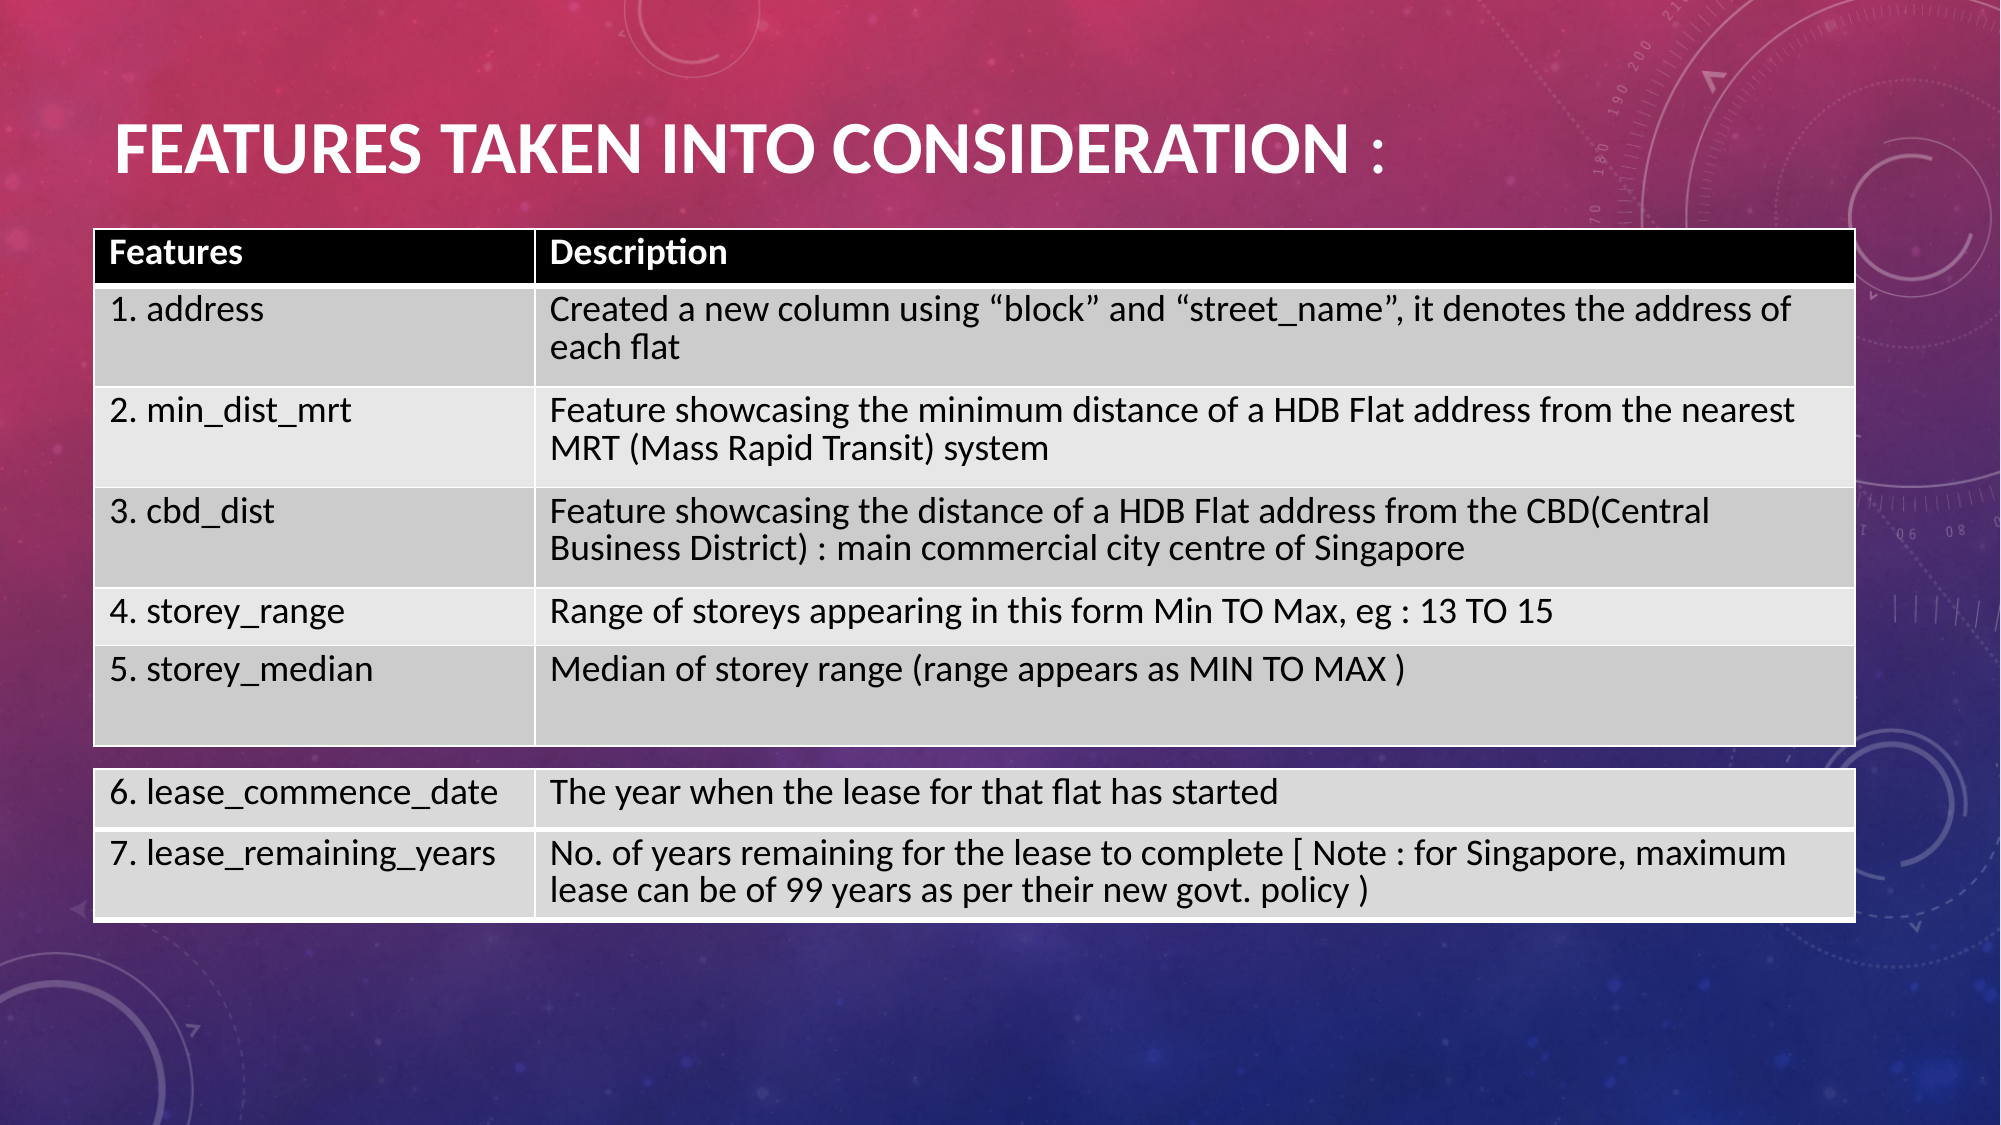

# Features taken into consideration :
| Features | Description |
| --- | --- |
| 1. address | Created a new column using “block” and “street\_name”, it denotes the address of each flat |
| 2. min\_dist\_mrt | Feature showcasing the minimum distance of a HDB Flat address from the nearest MRT (Mass Rapid Transit) system |
| 3. cbd\_dist | Feature showcasing the distance of a HDB Flat address from the CBD(Central Business District) : main commercial city centre of Singapore |
| 4. storey\_range | Range of storeys appearing in this form Min TO Max, eg : 13 TO 15 |
| 5. storey\_median | Median of storey range (range appears as MIN TO MAX ) |
| 6. lease\_commence\_date | The year when the lease for that flat has started |
| --- | --- |
| 7. lease\_remaining\_years | No. of years remaining for the lease to complete [ Note : for Singapore, maximum lease can be of 99 years as per their new govt. policy ) |
| --- | --- |